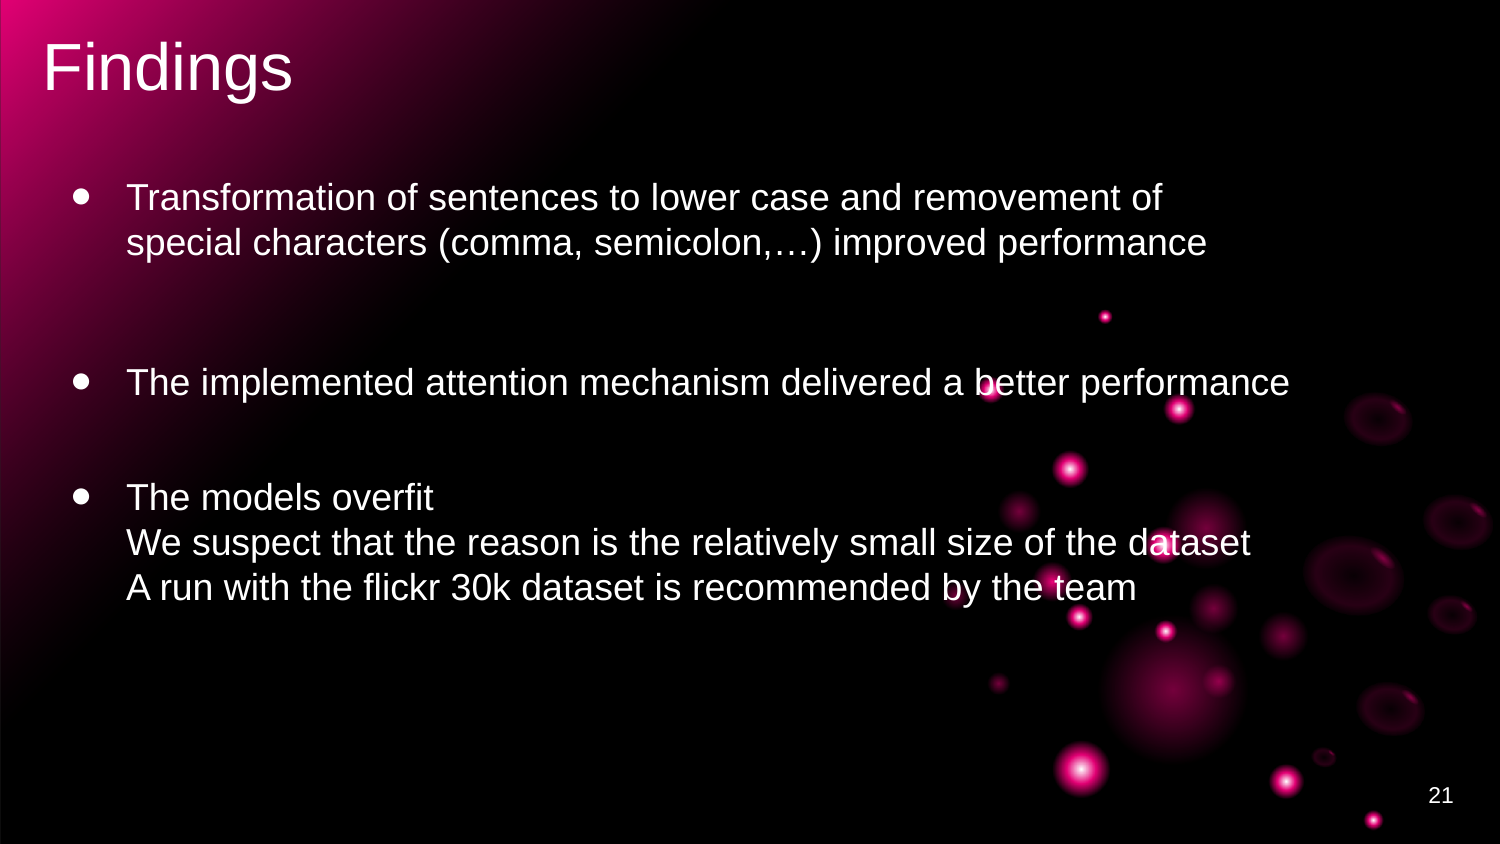

# Findings
Transformation of sentences to lower case and removement of
special characters (comma, semicolon,…) improved performance

The implemented attention mechanism delivered a better performance
The models overfit
We suspect that the reason is the relatively small size of the dataset
A run with the flickr 30k dataset is recommended by the team

21
https://kobiso.github.io/Computer-Vision-Leaderboard/imagenet.html